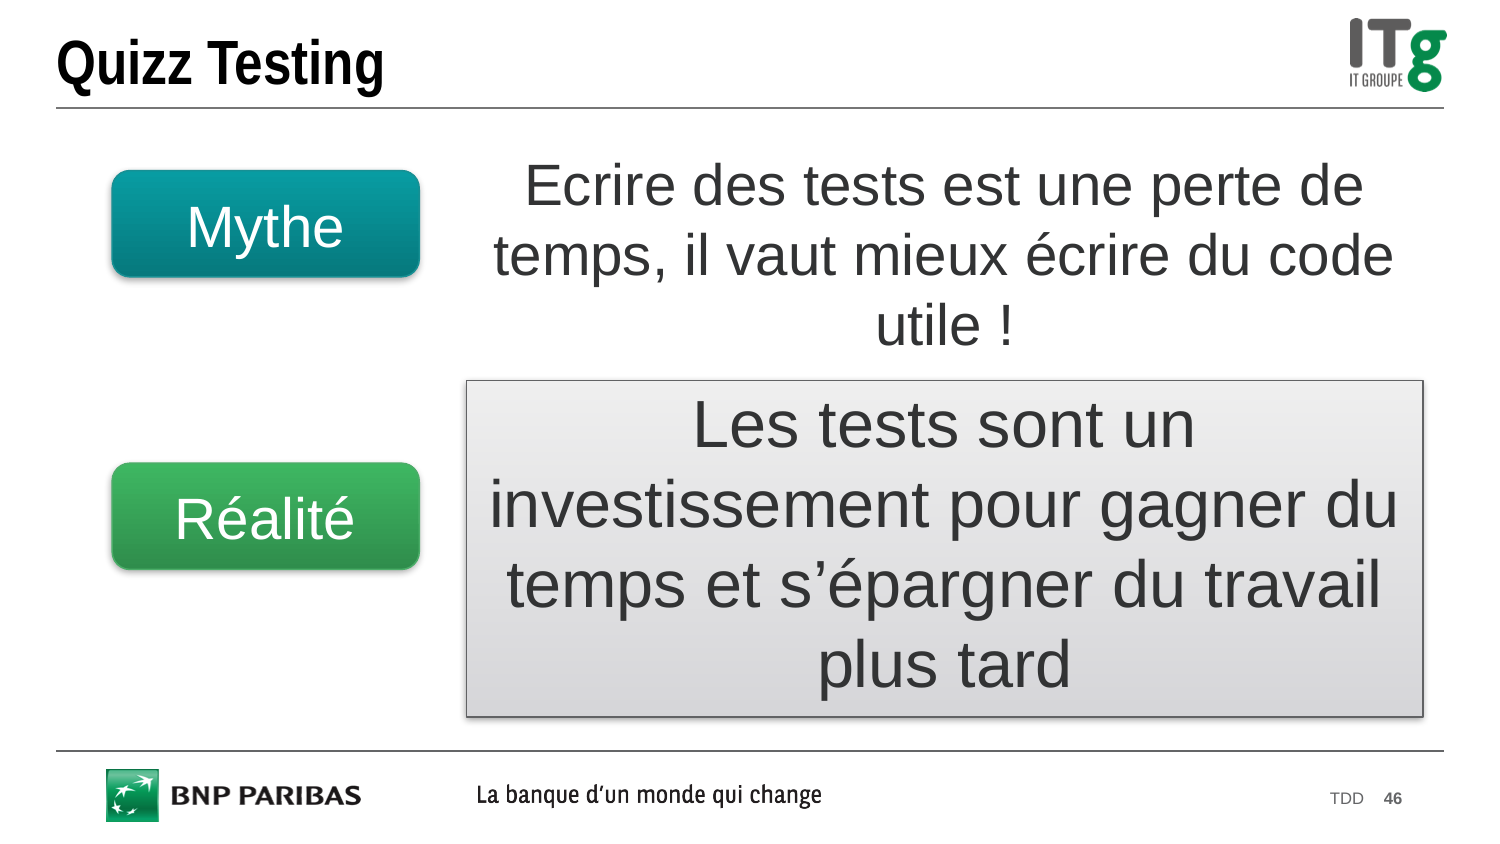

# Quizz Testing
Ecrire des tests est une perte de temps, il vaut mieux écrire du code utile !
Mythe
Les tests sont un investissement pour gagner du temps et s’épargner du travail plus tard
Réalité
TDD
46